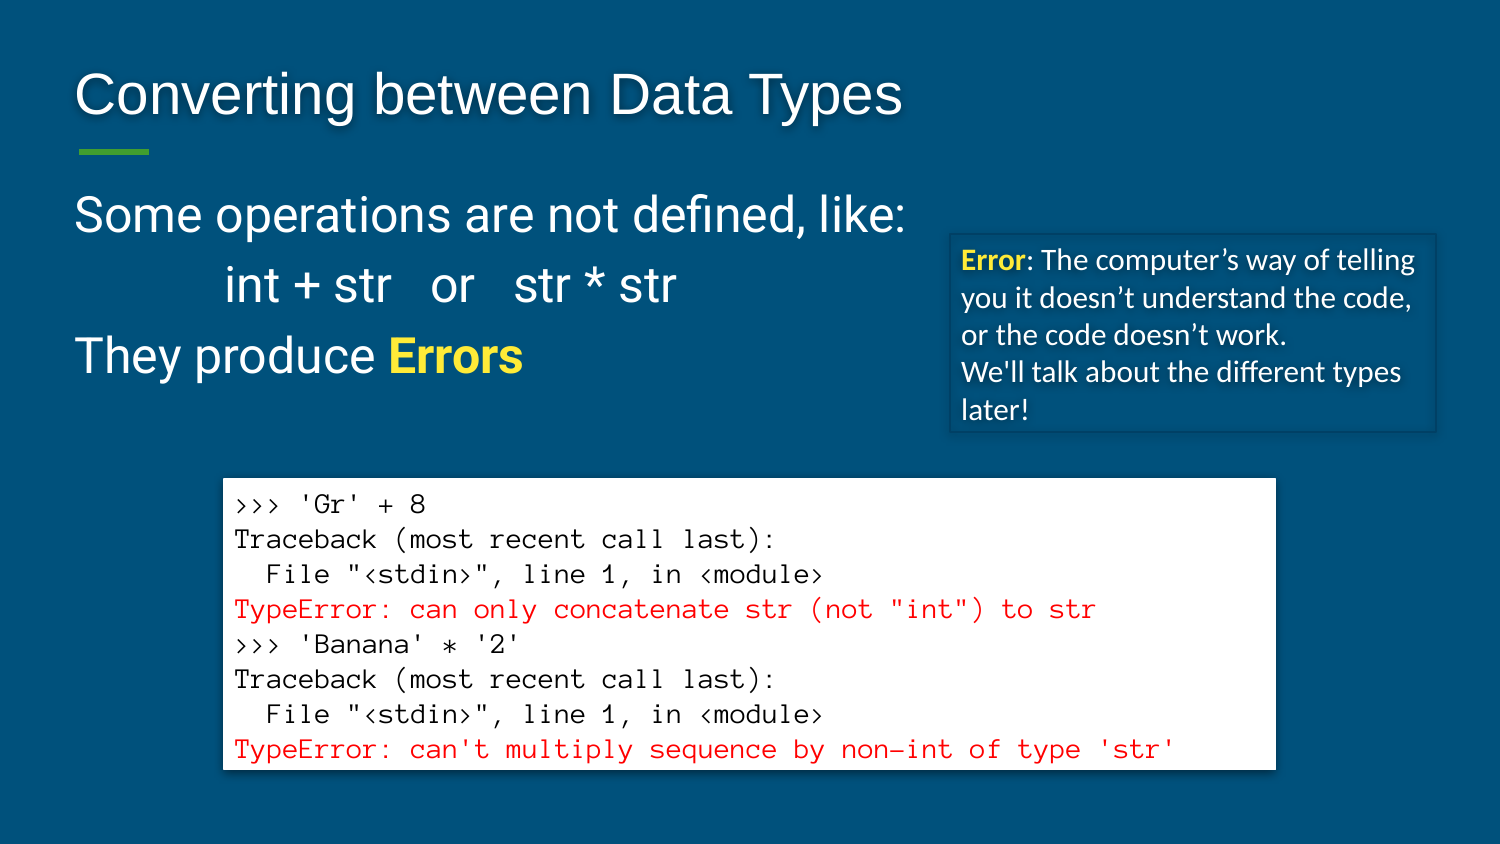

# Converting between Data Types
Some operations are not defined, like:
	int + str   or   str * str
They produce Errors
Error: The computer’s way of telling you it doesn’t understand the code, or the code doesn’t work.
We'll talk about the different types later!
>>> 'Gr' + 8
Traceback (most recent call last):
  File "<stdin>", line 1, in <module>
TypeError: can only concatenate str (not "int") to str
>>> 'Banana' * '2'
Traceback (most recent call last):
  File "<stdin>", line 1, in <module>
TypeError: can't multiply sequence by non-int of type 'str'